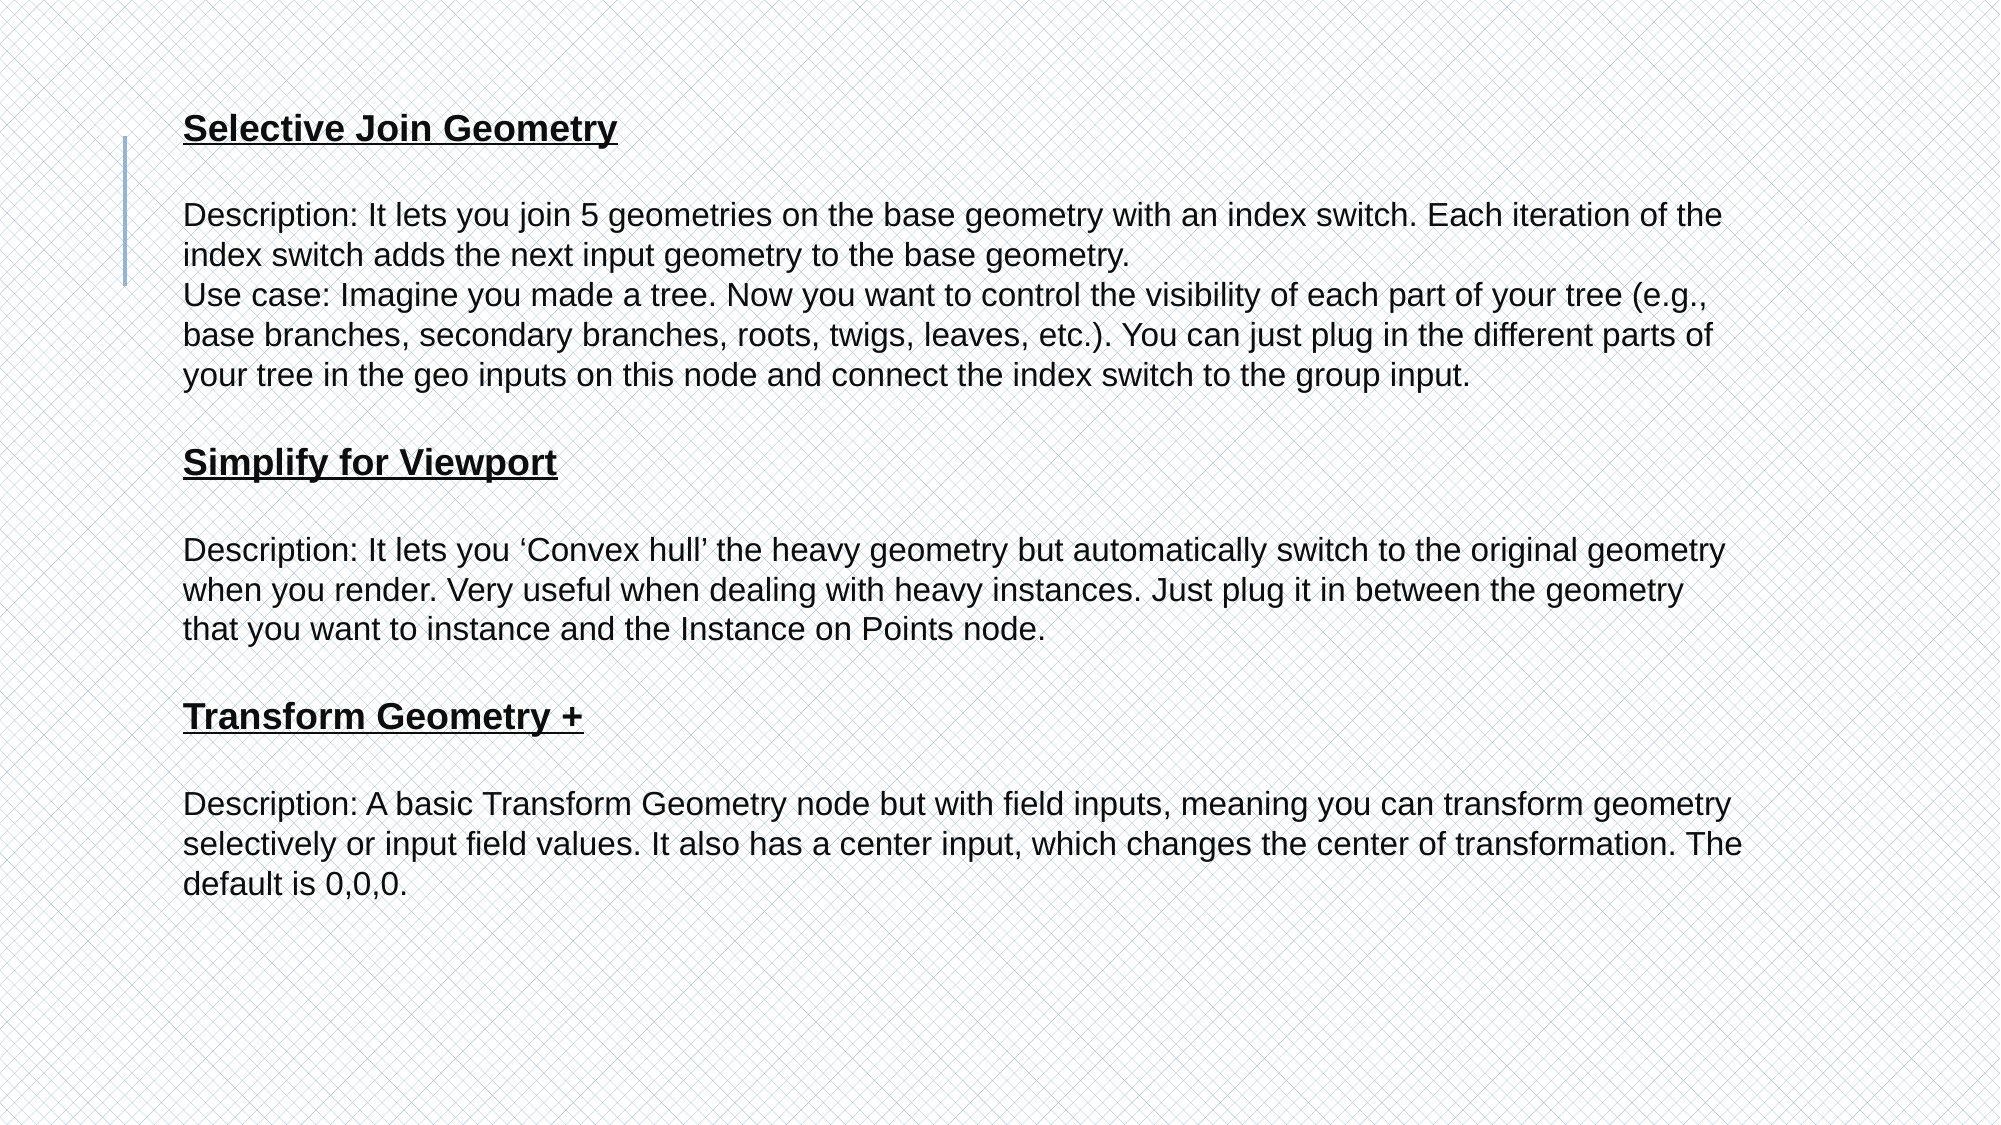

# Selective Join Geometry Description: It lets you join 5 geometries on the base geometry with an index switch. Each iteration of the index switch adds the next input geometry to the base geometry. Use case: Imagine you made a tree. Now you want to control the visibility of each part of your tree (e.g., base branches, secondary branches, roots, twigs, leaves, etc.). You can just plug in the different parts of your tree in the geo inputs on this node and connect the index switch to the group input. Simplify for Viewport Description: It lets you ‘Convex hull’ the heavy geometry but automatically switch to the original geometry when you render. Very useful when dealing with heavy instances. Just plug it in between the geometry that you want to instance and the Instance on Points node. Transform Geometry + Description: A basic Transform Geometry node but with field inputs, meaning you can transform geometry selectively or input field values. It also has a center input, which changes the center of transformation. The default is 0,0,0.